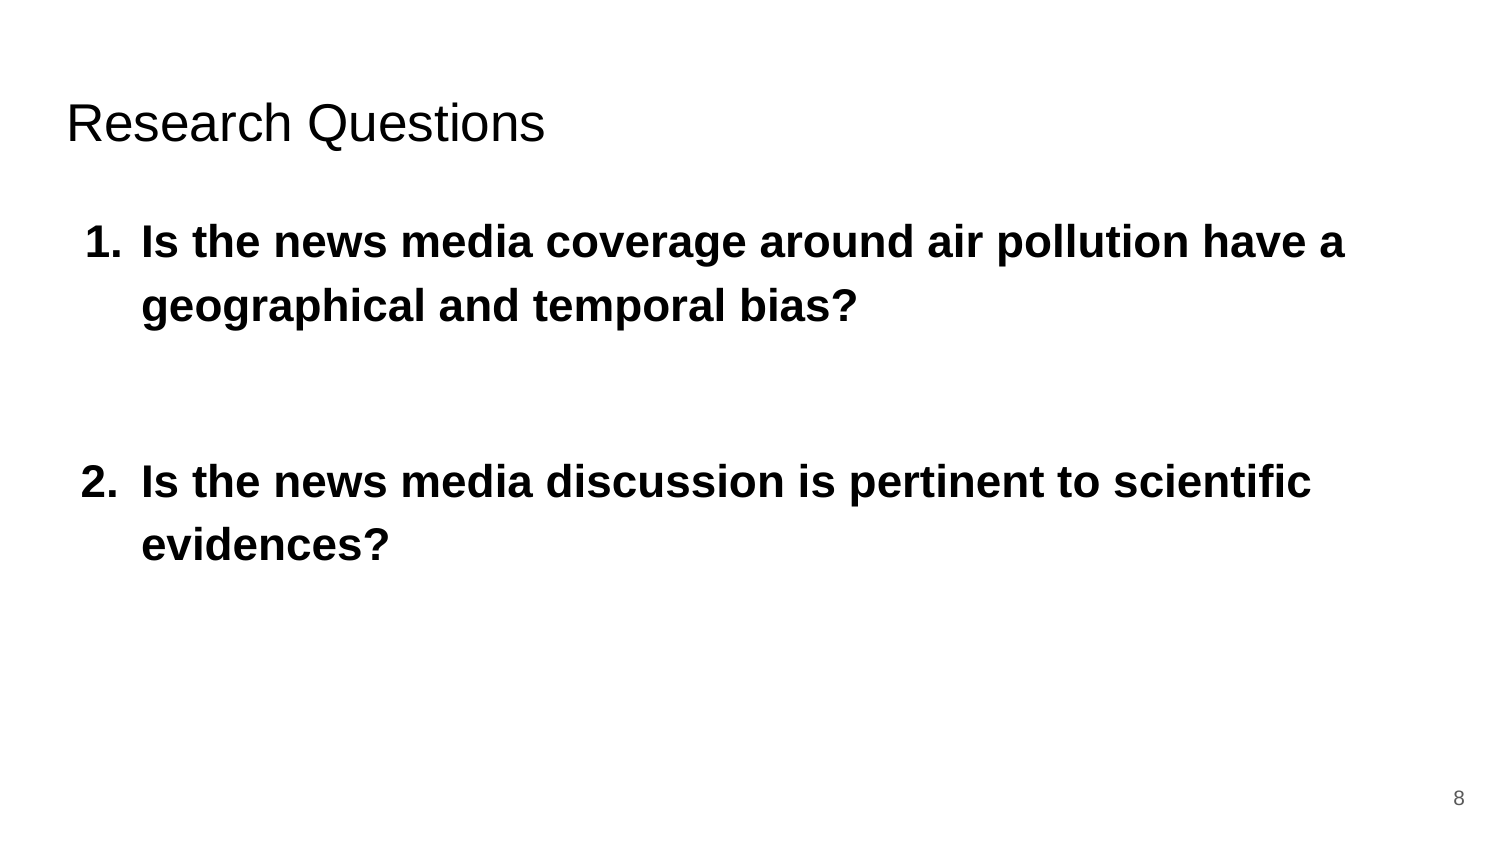

# Research Questions
Is the news media coverage around air pollution have a geographical and temporal bias?

Is the news media discussion is pertinent to scientific evidences?
8